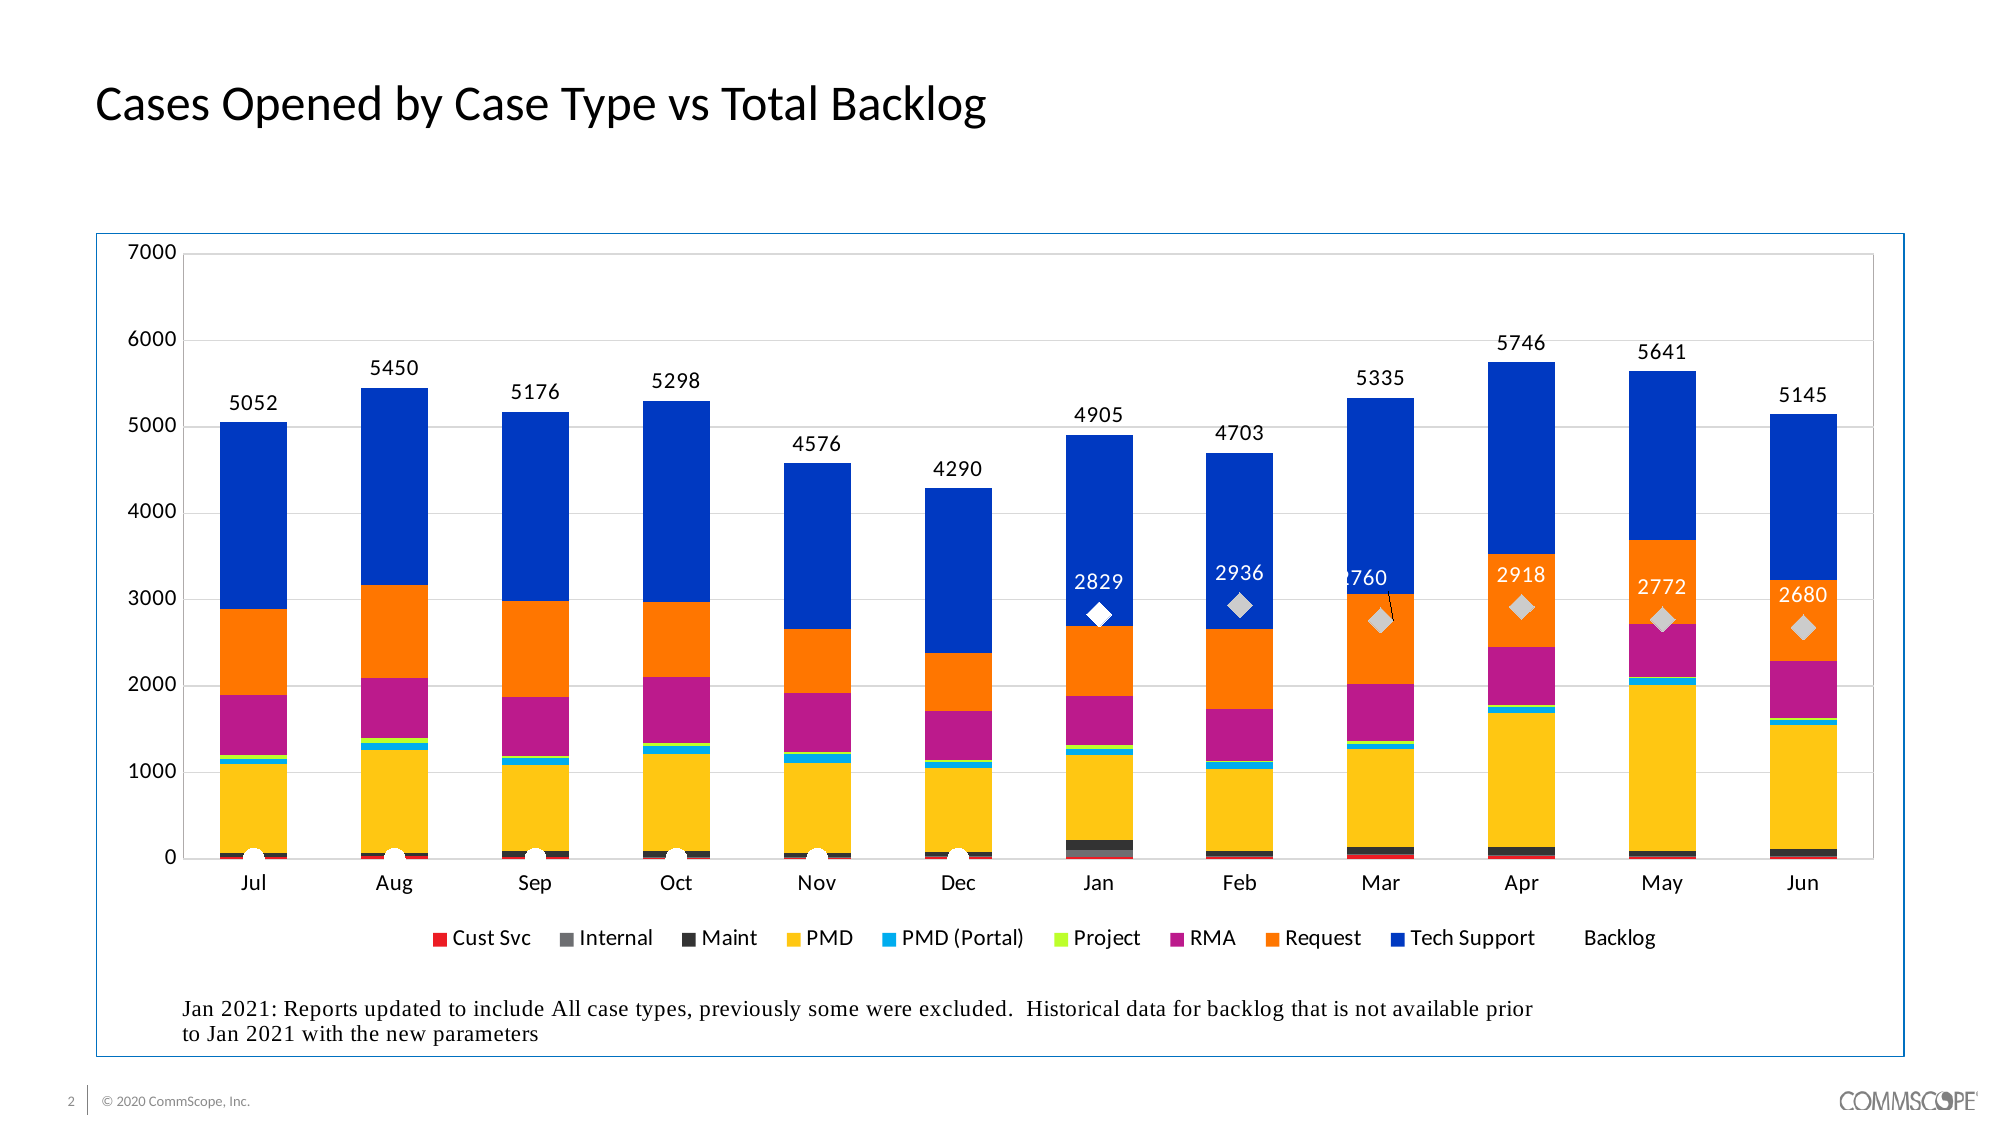

# Cases Opened by Case Type vs Total Backlog

### Chart

| Category | Cust Svc | Internal | Maint | PMD | PMD (Portal) | Project | RMA | Request | Tech Support | Backlog | Total Open |
|---|---|---|---|---|---|---|---|---|---|---|---|
| 44013 | 18.0 | 0.0 | 54.0 | 1023.0 | 67.0 | 46.0 | 691.0 | 988.0 | 2165.0 | 0.0 | 5052.0 |
| 44044 | 29.0 | 0.0 | 35.0 | 1195.0 | 85.0 | 55.0 | 695.0 | 1074.0 | 2282.0 | 0.0 | 5450.0 |
| 44075 | 23.0 | 0.0 | 65.0 | 998.0 | 86.0 | 18.0 | 679.0 | 1118.0 | 2189.0 | 0.0 | 5176.0 |
| 44105 | 24.0 | 1.0 | 70.0 | 1117.0 | 99.0 | 25.0 | 766.0 | 875.0 | 2321.0 | 0.0 | 5298.0 |
| 44136 | 19.0 | 4.0 | 47.0 | 1044.0 | 103.0 | 25.0 | 682.0 | 737.0 | 1915.0 | 0.0 | 4576.0 |
| 44166 | 28.0 | 3.0 | 50.0 | 969.0 | 77.0 | 13.0 | 566.0 | 678.0 | 1906.0 | 0.0 | 4290.0 |
| 44197 | 23.0 | 80.0 | 119.0 | 982.0 | 65.0 | 54.0 | 562.0 | 816.0 | 2204.0 | 2829.0 | 4905.0 |
| 44228 | 33.0 | 3.0 | 61.0 | 947.0 | 73.0 | 18.0 | 603.0 | 924.0 | 2041.0 | 2936.0 | 4703.0 |
| 44256 | 45.0 | 12.0 | 77.0 | 1142.0 | 56.0 | 31.0 | 656.0 | 1048.0 | 2268.0 | 2760.0 | 5335.0 |
| 44287 | 34.0 | 6.0 | 98.0 | 1546.0 | 68.0 | 26.0 | 672.0 | 1084.0 | 2212.0 | 2918.0 | 5746.0 |
| 44317 | 25.0 | 7.0 | 64.0 | 1920.0 | 76.0 | 18.0 | 604.0 | 981.0 | 1946.0 | 2772.0 | 5641.0 |
| 44348 | 35.0 | 1.0 | 82.0 | 1434.0 | 60.0 | 14.0 | 659.0 | 948.0 | 1912.0 | 2680.0 | 5145.0 |
2
© 2020 CommScope, Inc.